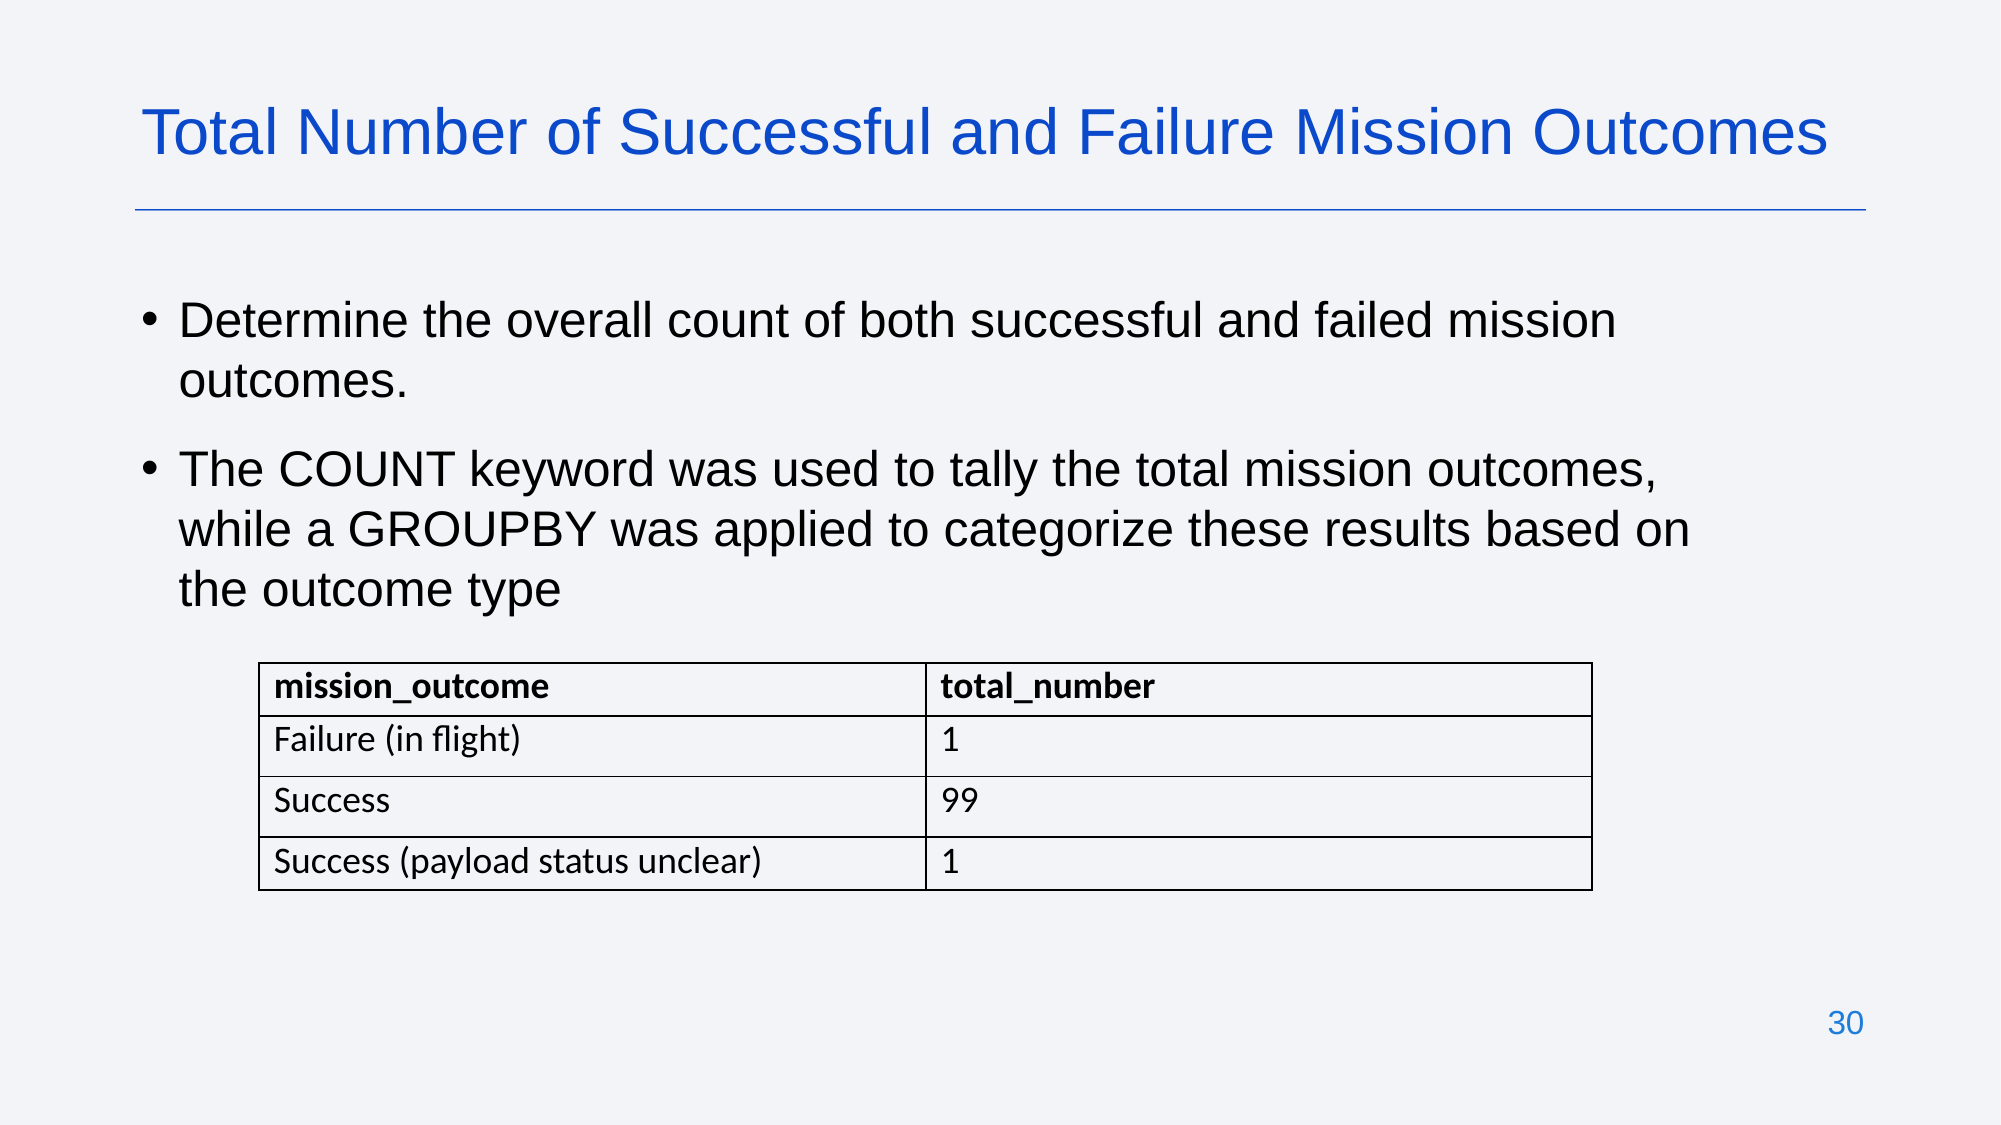

Total Number of Successful and Failure Mission Outcomes
Determine the overall count of both successful and failed mission outcomes.
The COUNT keyword was used to tally the total mission outcomes, while a GROUPBY was applied to categorize these results based on the outcome type
| mission\_outcome | total\_number |
| --- | --- |
| Failure (in flight) | 1 |
| Success | 99 |
| Success (payload status unclear) | 1 |
30